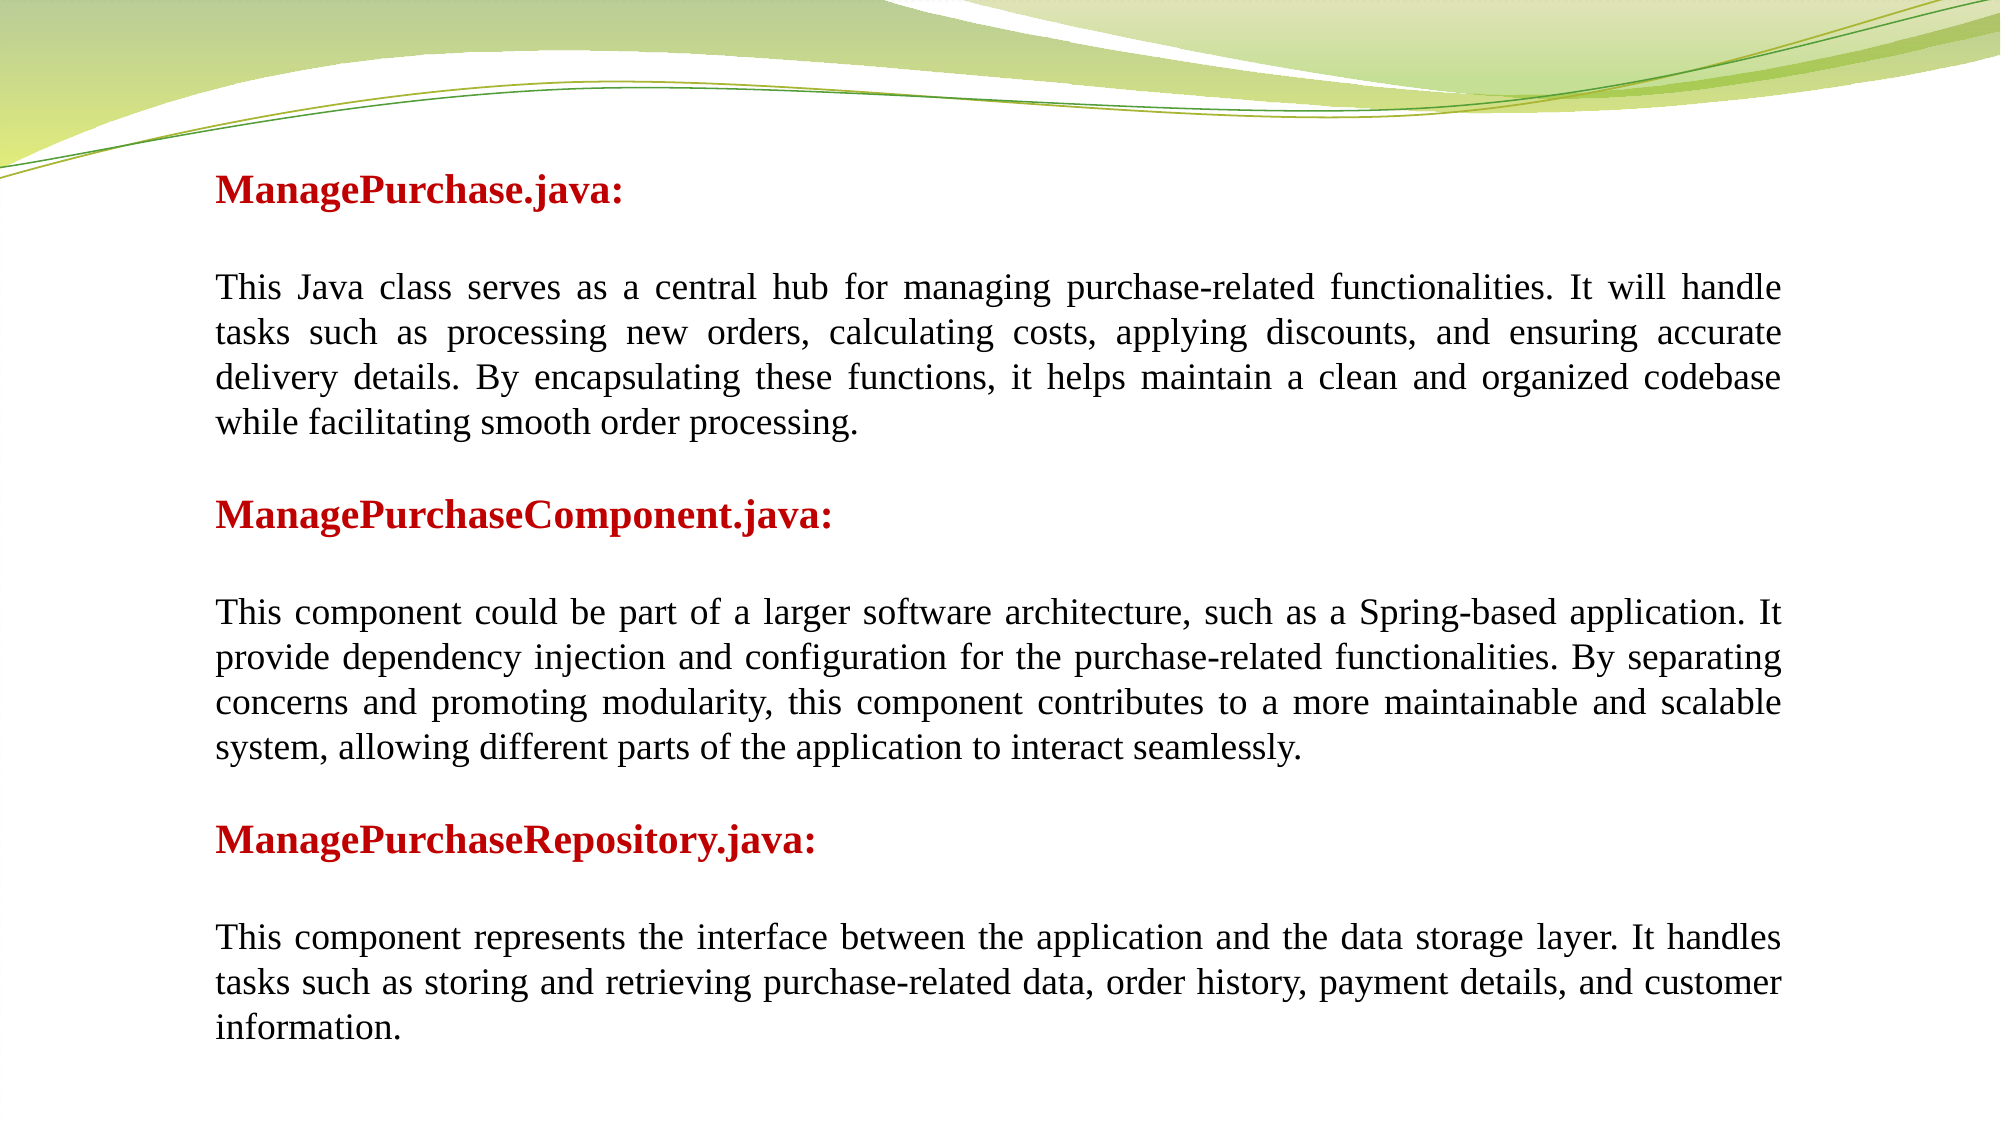

ManagePurchase.java:

This Java class serves as a central hub for managing purchase-related functionalities. It will handle tasks such as processing new orders, calculating costs, applying discounts, and ensuring accurate delivery details. By encapsulating these functions, it helps maintain a clean and organized codebase while facilitating smooth order processing.

ManagePurchaseComponent.java:

This component could be part of a larger software architecture, such as a Spring-based application. It provide dependency injection and configuration for the purchase-related functionalities. By separating concerns and promoting modularity, this component contributes to a more maintainable and scalable system, allowing different parts of the application to interact seamlessly.

ManagePurchaseRepository.java:

This component represents the interface between the application and the data storage layer. It handles tasks such as storing and retrieving purchase-related data, order history, payment details, and customer information.